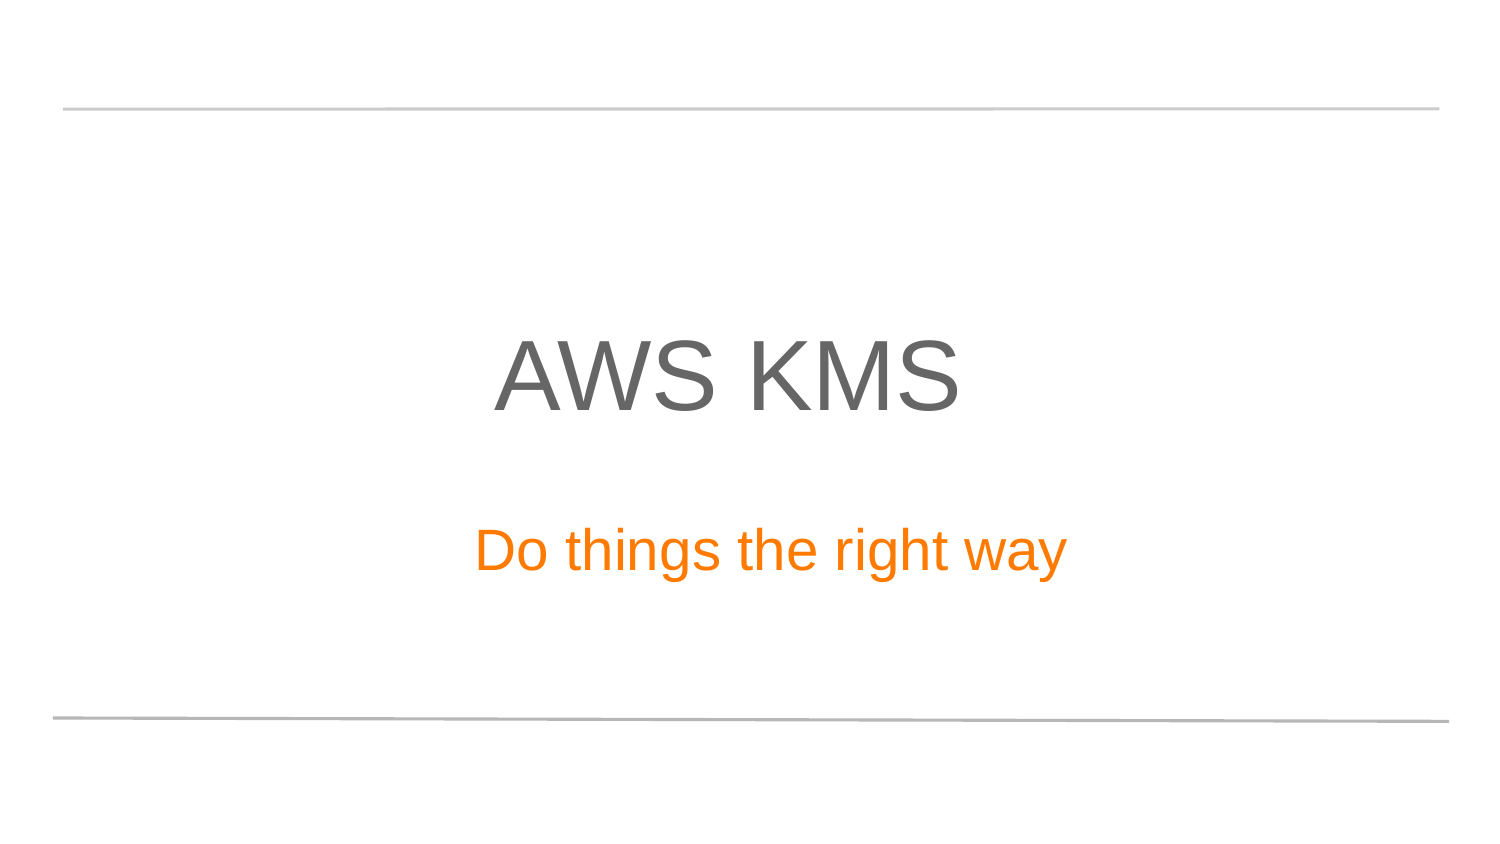

# AWS KMS
         Do things the right way